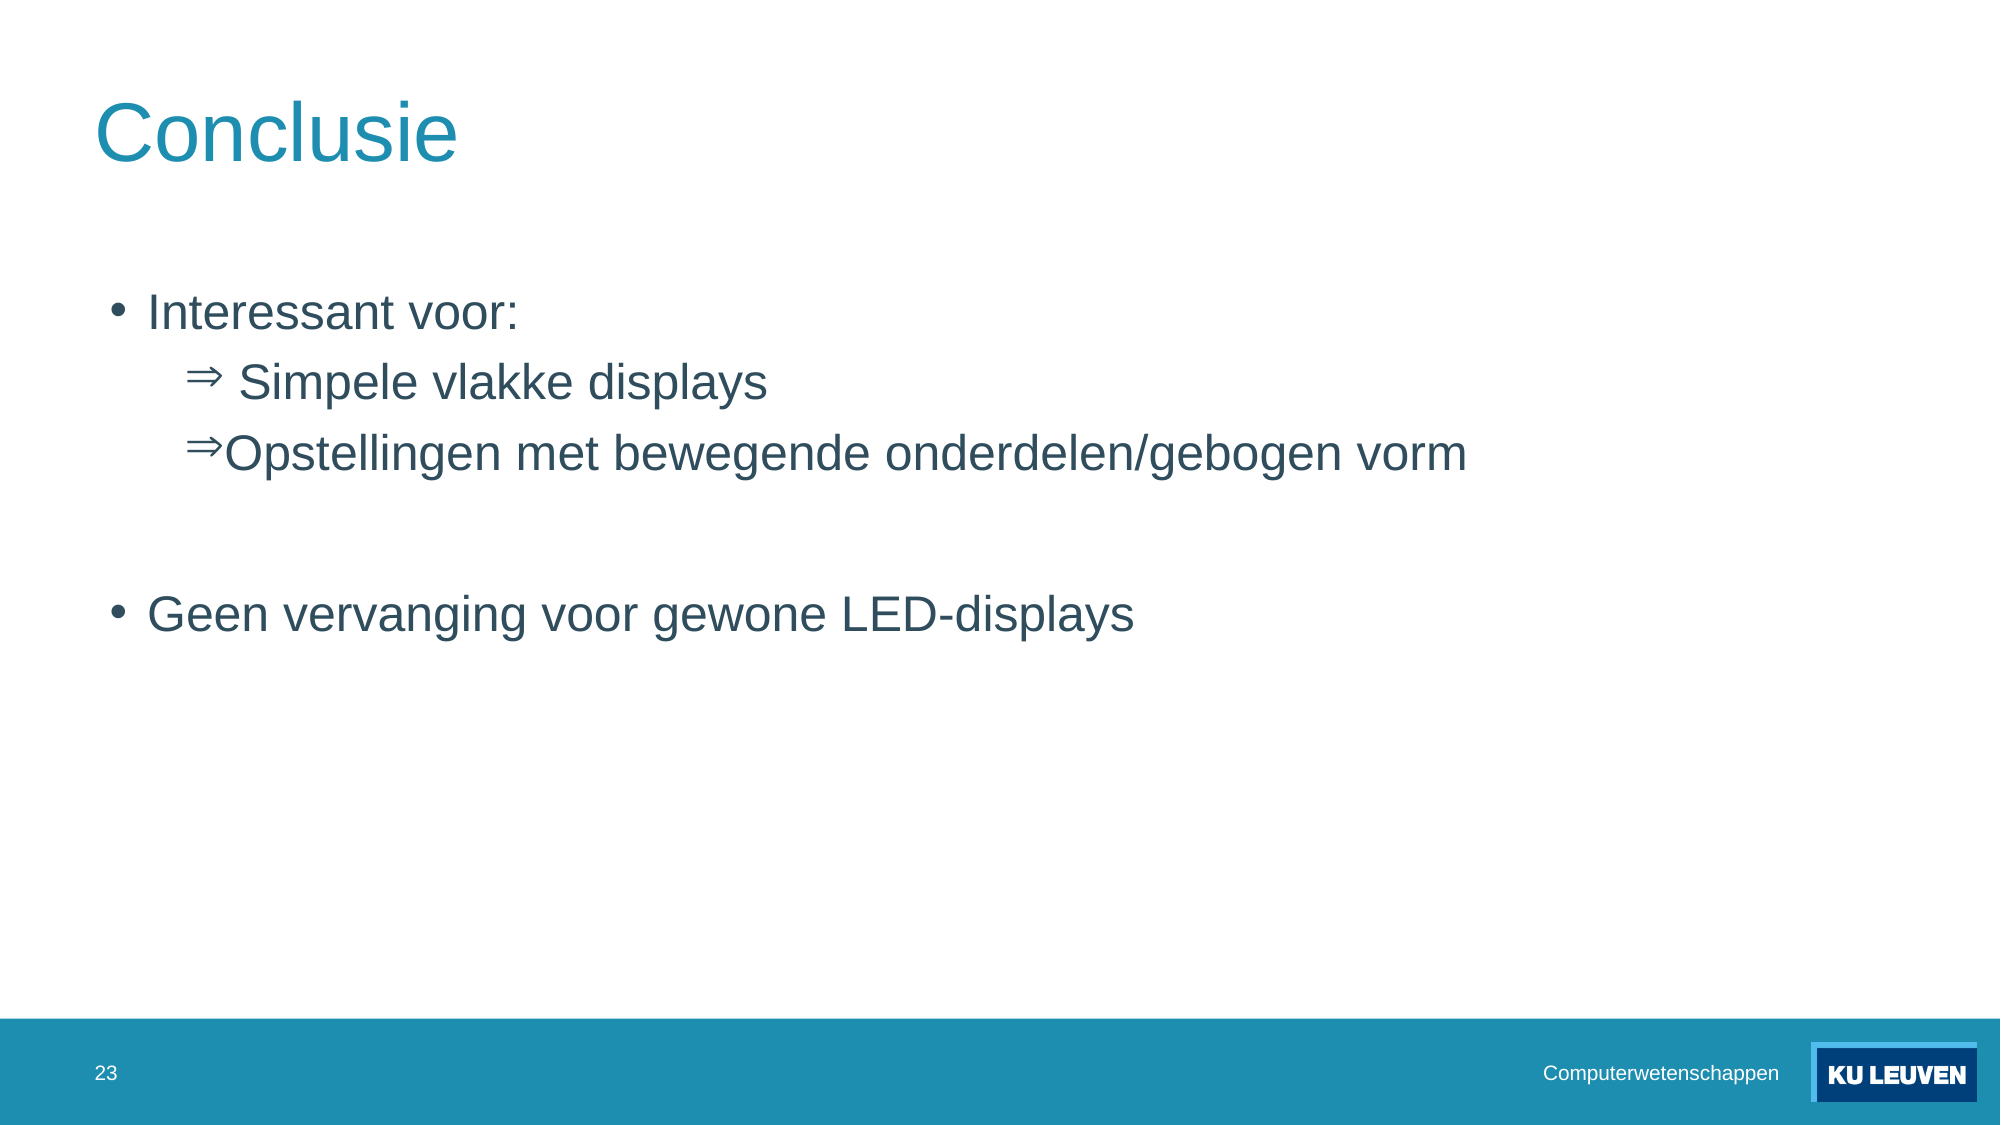

# Conclusie
Interessant voor:
 Simpele vlakke displays
Opstellingen met bewegende onderdelen/gebogen vorm

Geen vervanging voor gewone LED-displays
23
Computerwetenschappen